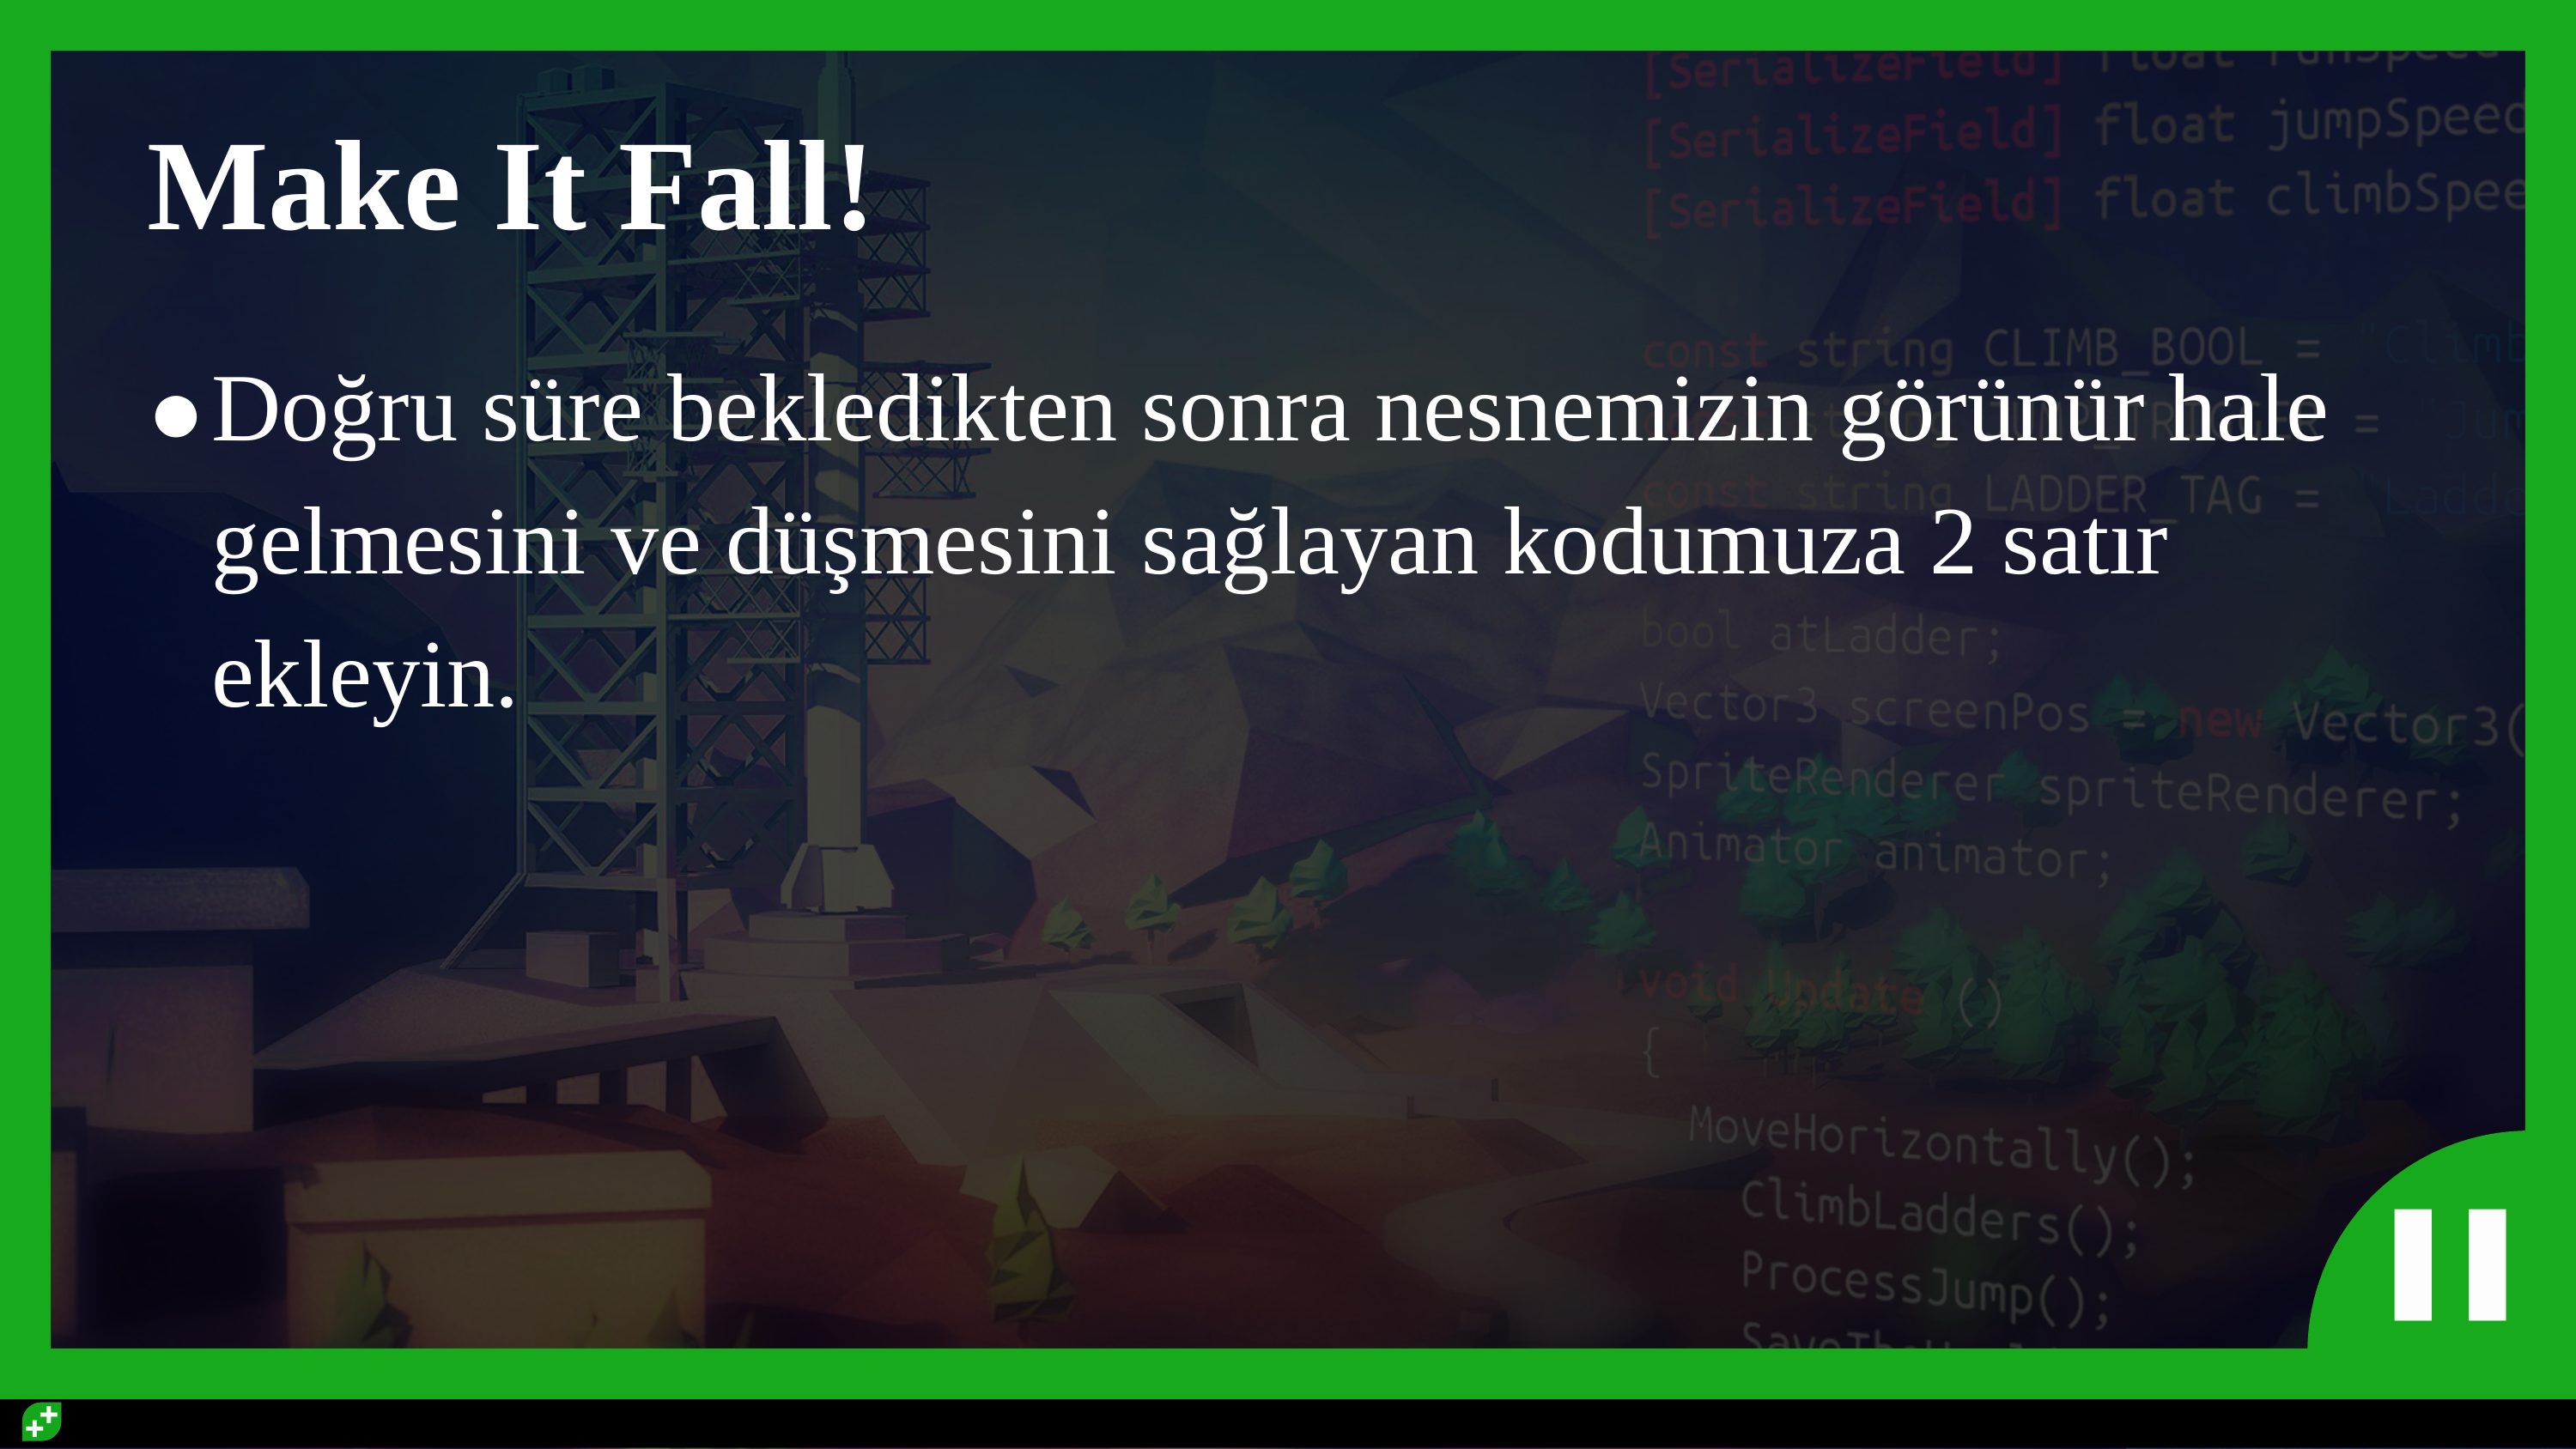

# Make It Fall!
Doğru süre bekledikten sonra nesnemizin görünür hale gelmesini ve düşmesini sağlayan kodumuza 2 satır ekleyin.